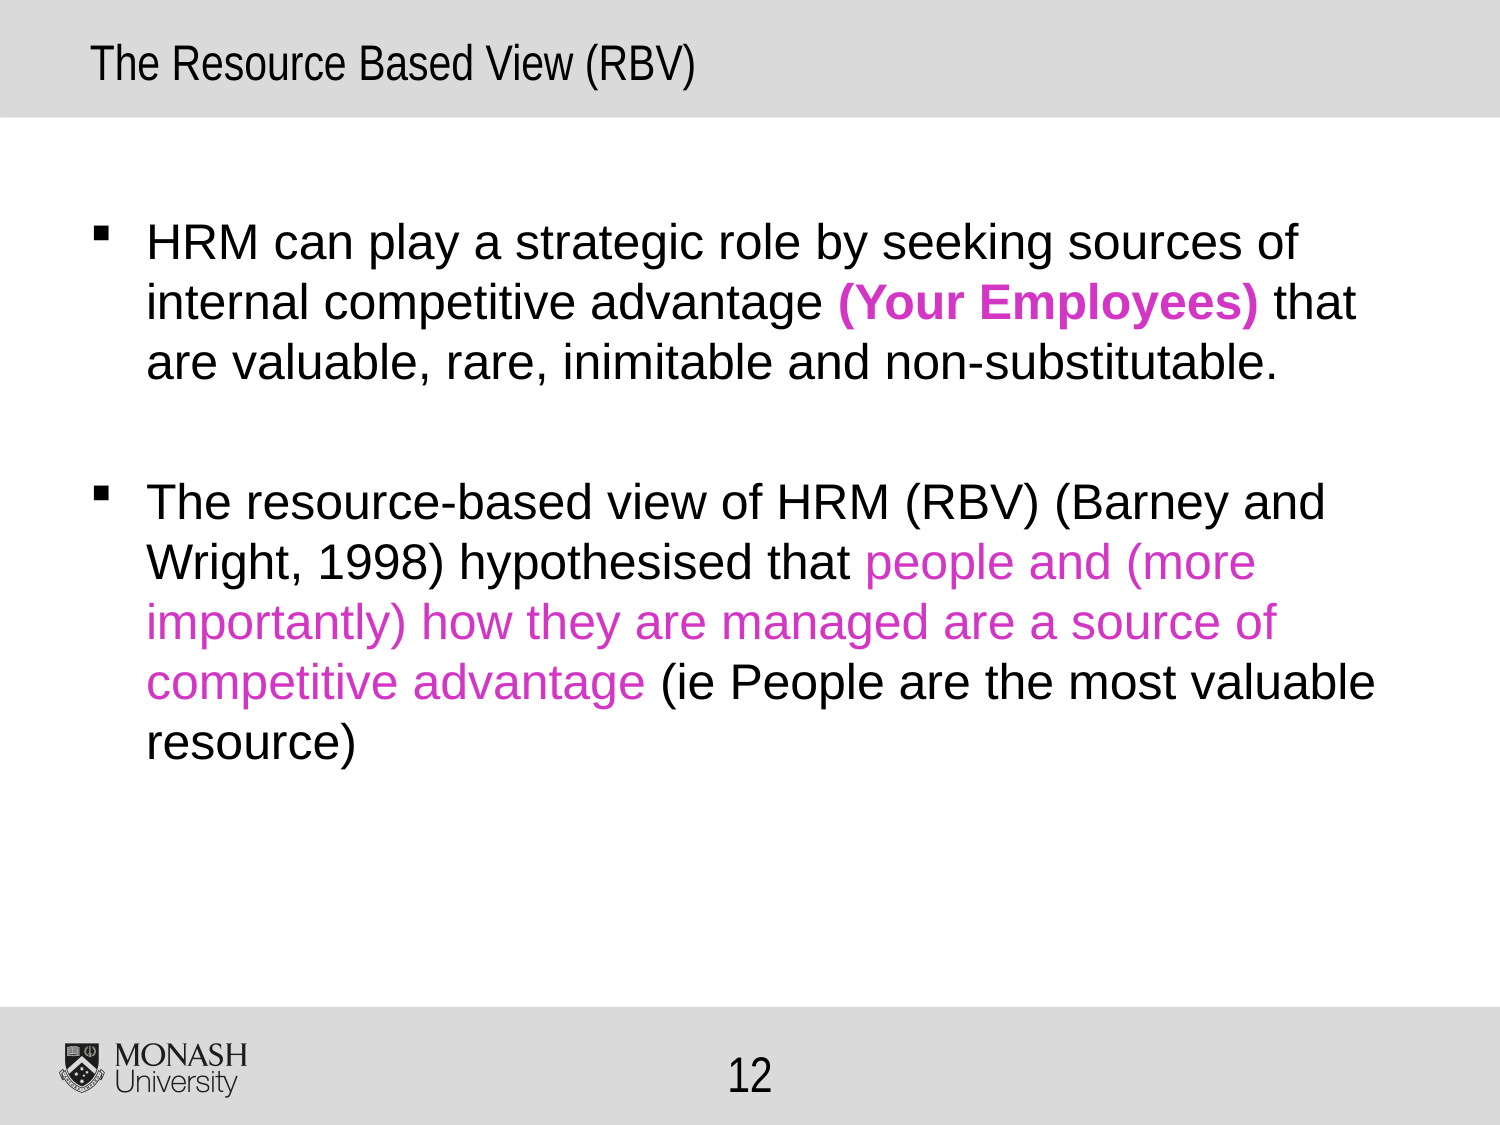

# The Resource Based View (RBV)
HRM can play a strategic role by seeking sources of internal competitive advantage (Your Employees) that are valuable, rare, inimitable and non-substitutable.

The resource-based view of HRM (RBV) (Barney and Wright, 1998) hypothesised that people and (more importantly) how they are managed are a source of competitive advantage (ie People are the most valuable resource)